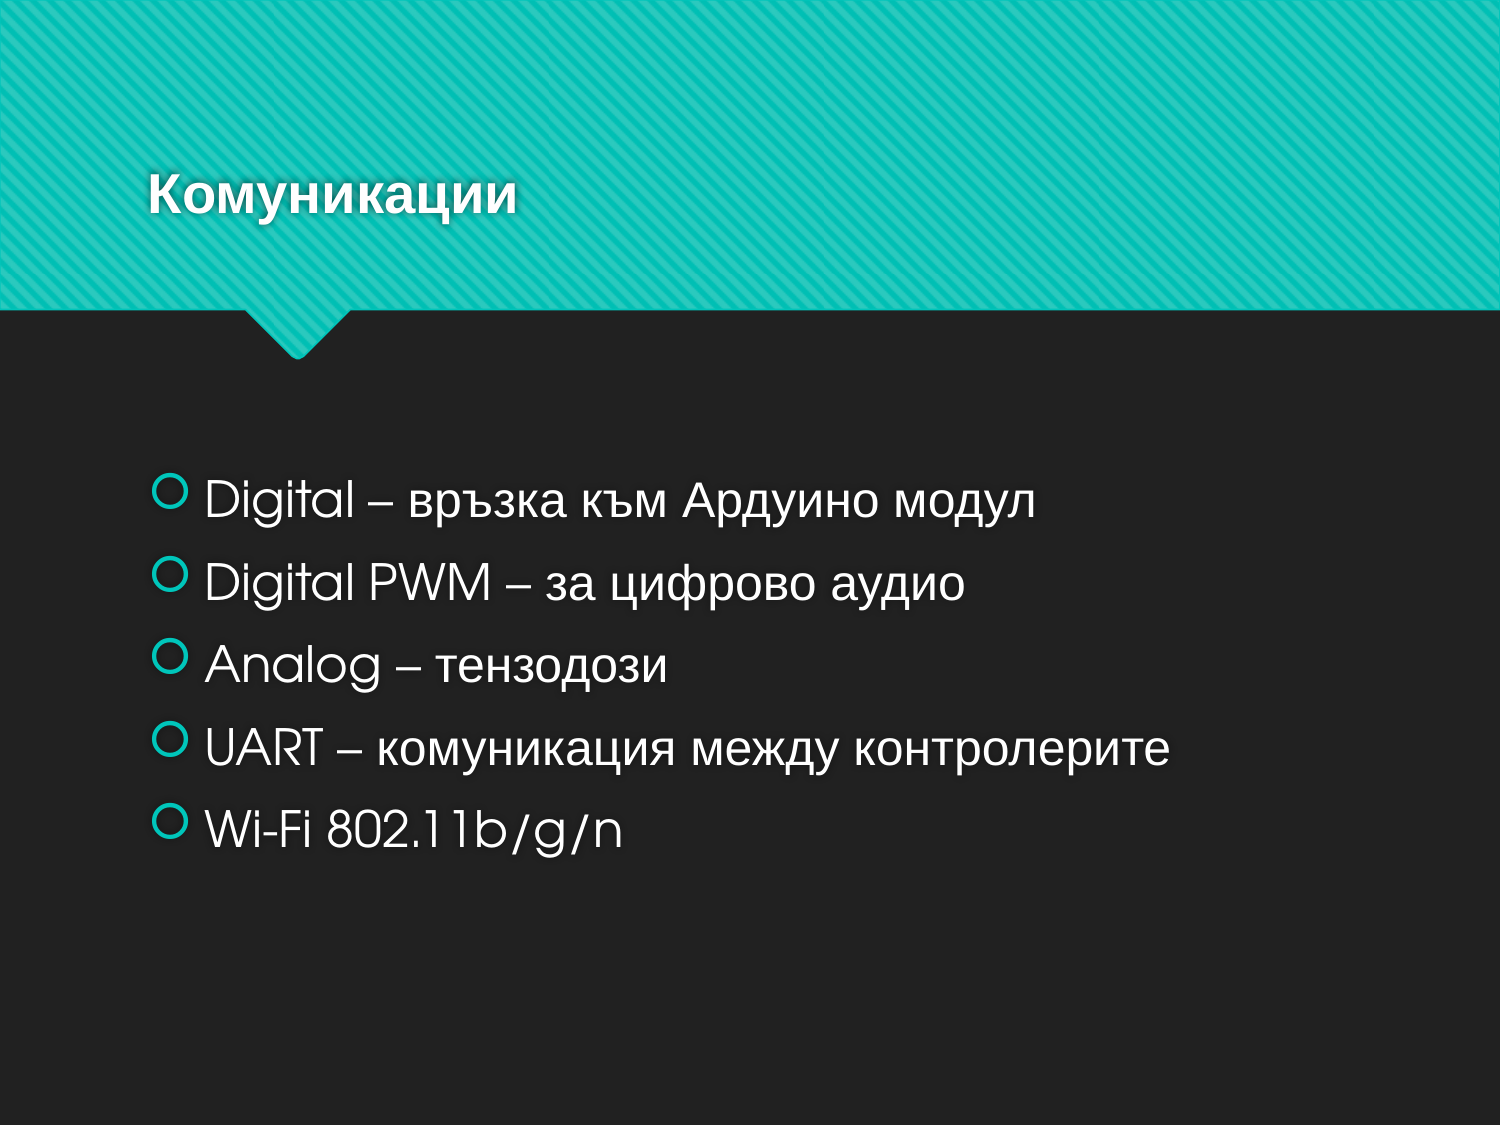

# Комуникации
Digital – връзка към Ардуино модул
Digital PWM – за цифрово аудио
Analog – тензодози
UART – комуникация между контролерите
Wi-Fi 802.11b/g/n